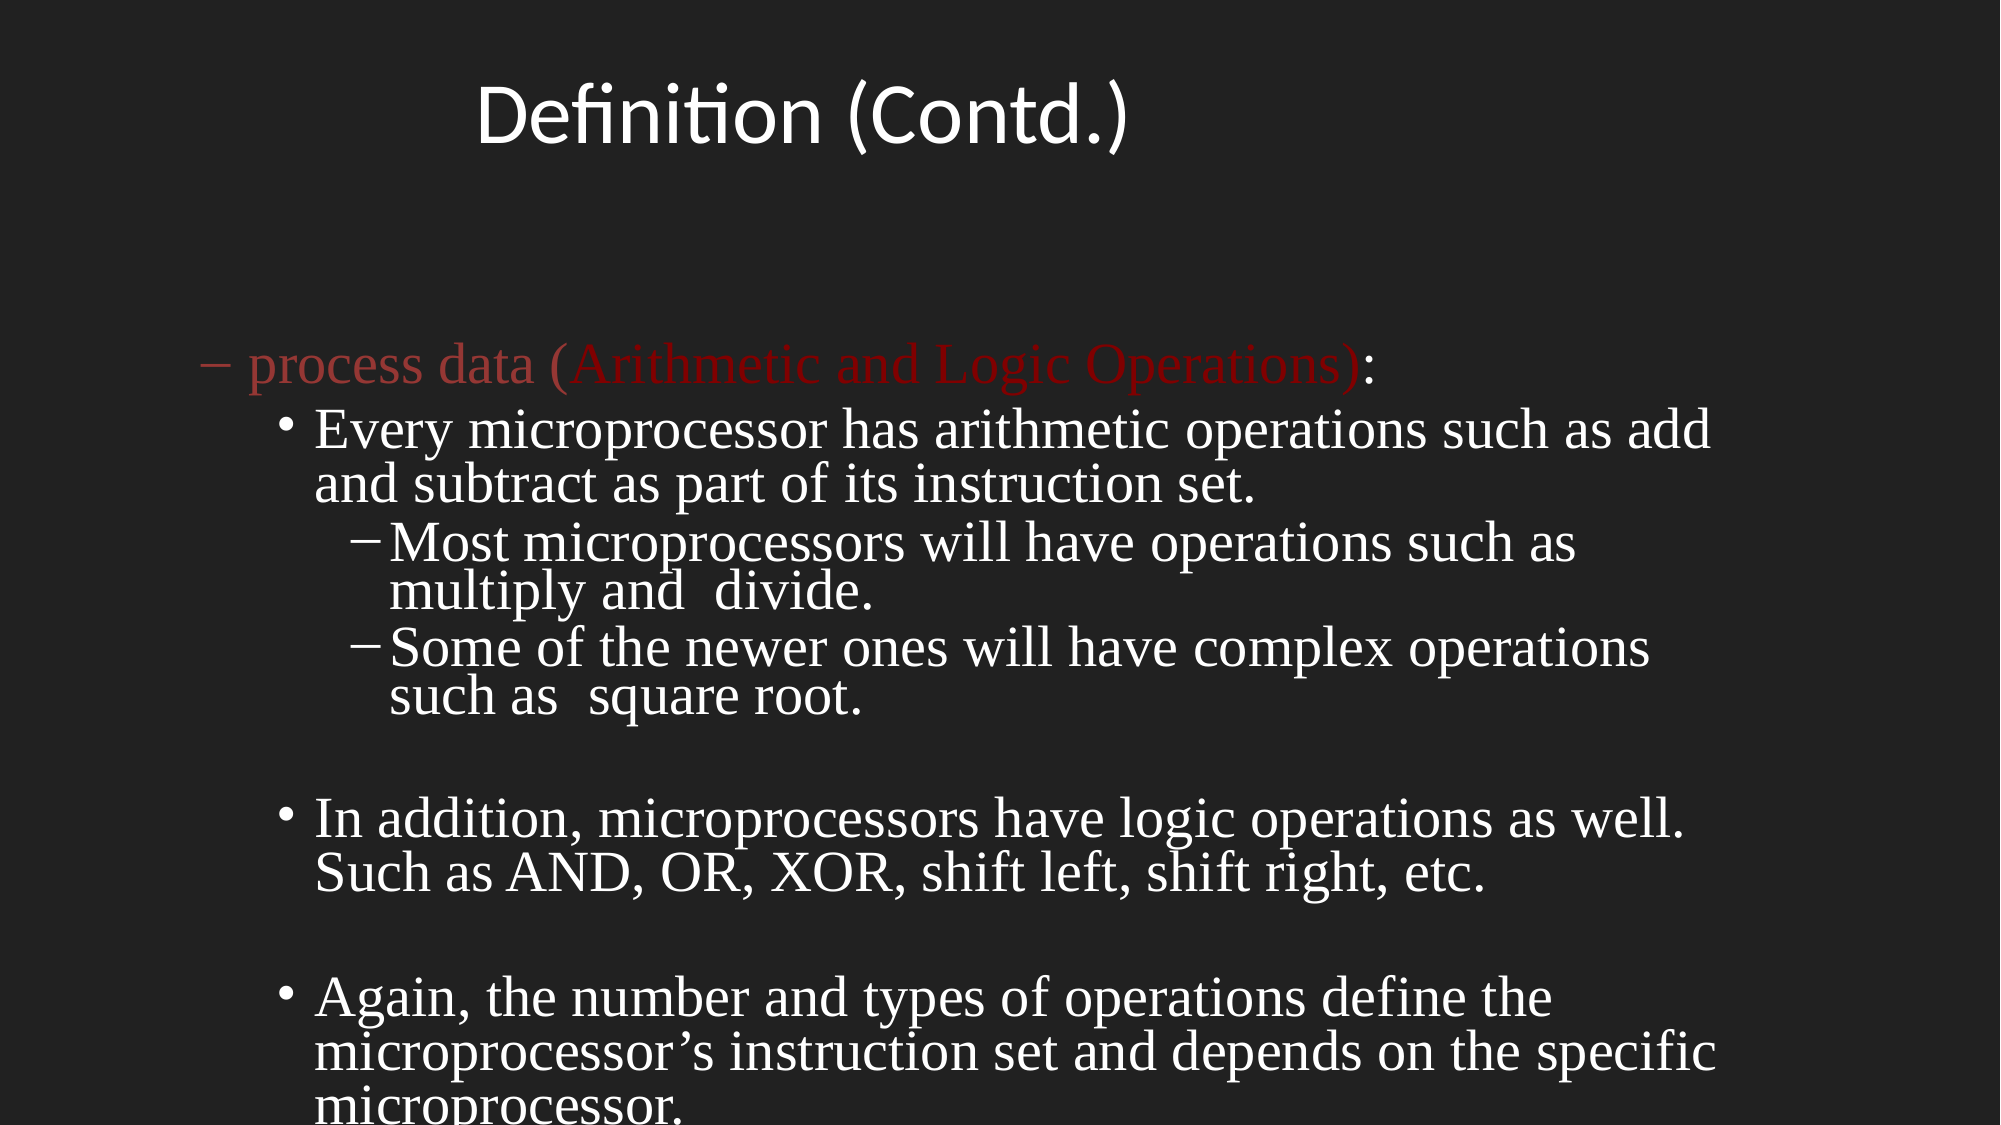

# Definition (Contd.)
process data (Arithmetic and Logic Operations):
Every microprocessor has arithmetic operations such as add  and subtract as part of its instruction set.
Most microprocessors will have operations such as multiply and  divide.
Some of the newer ones will have complex operations such as  square root.

In addition, microprocessors have logic operations as well.  Such as AND, OR, XOR, shift left, shift right, etc.

Again, the number and types of operations define the  microprocessor’s instruction set and depends on the specific  microprocessor.